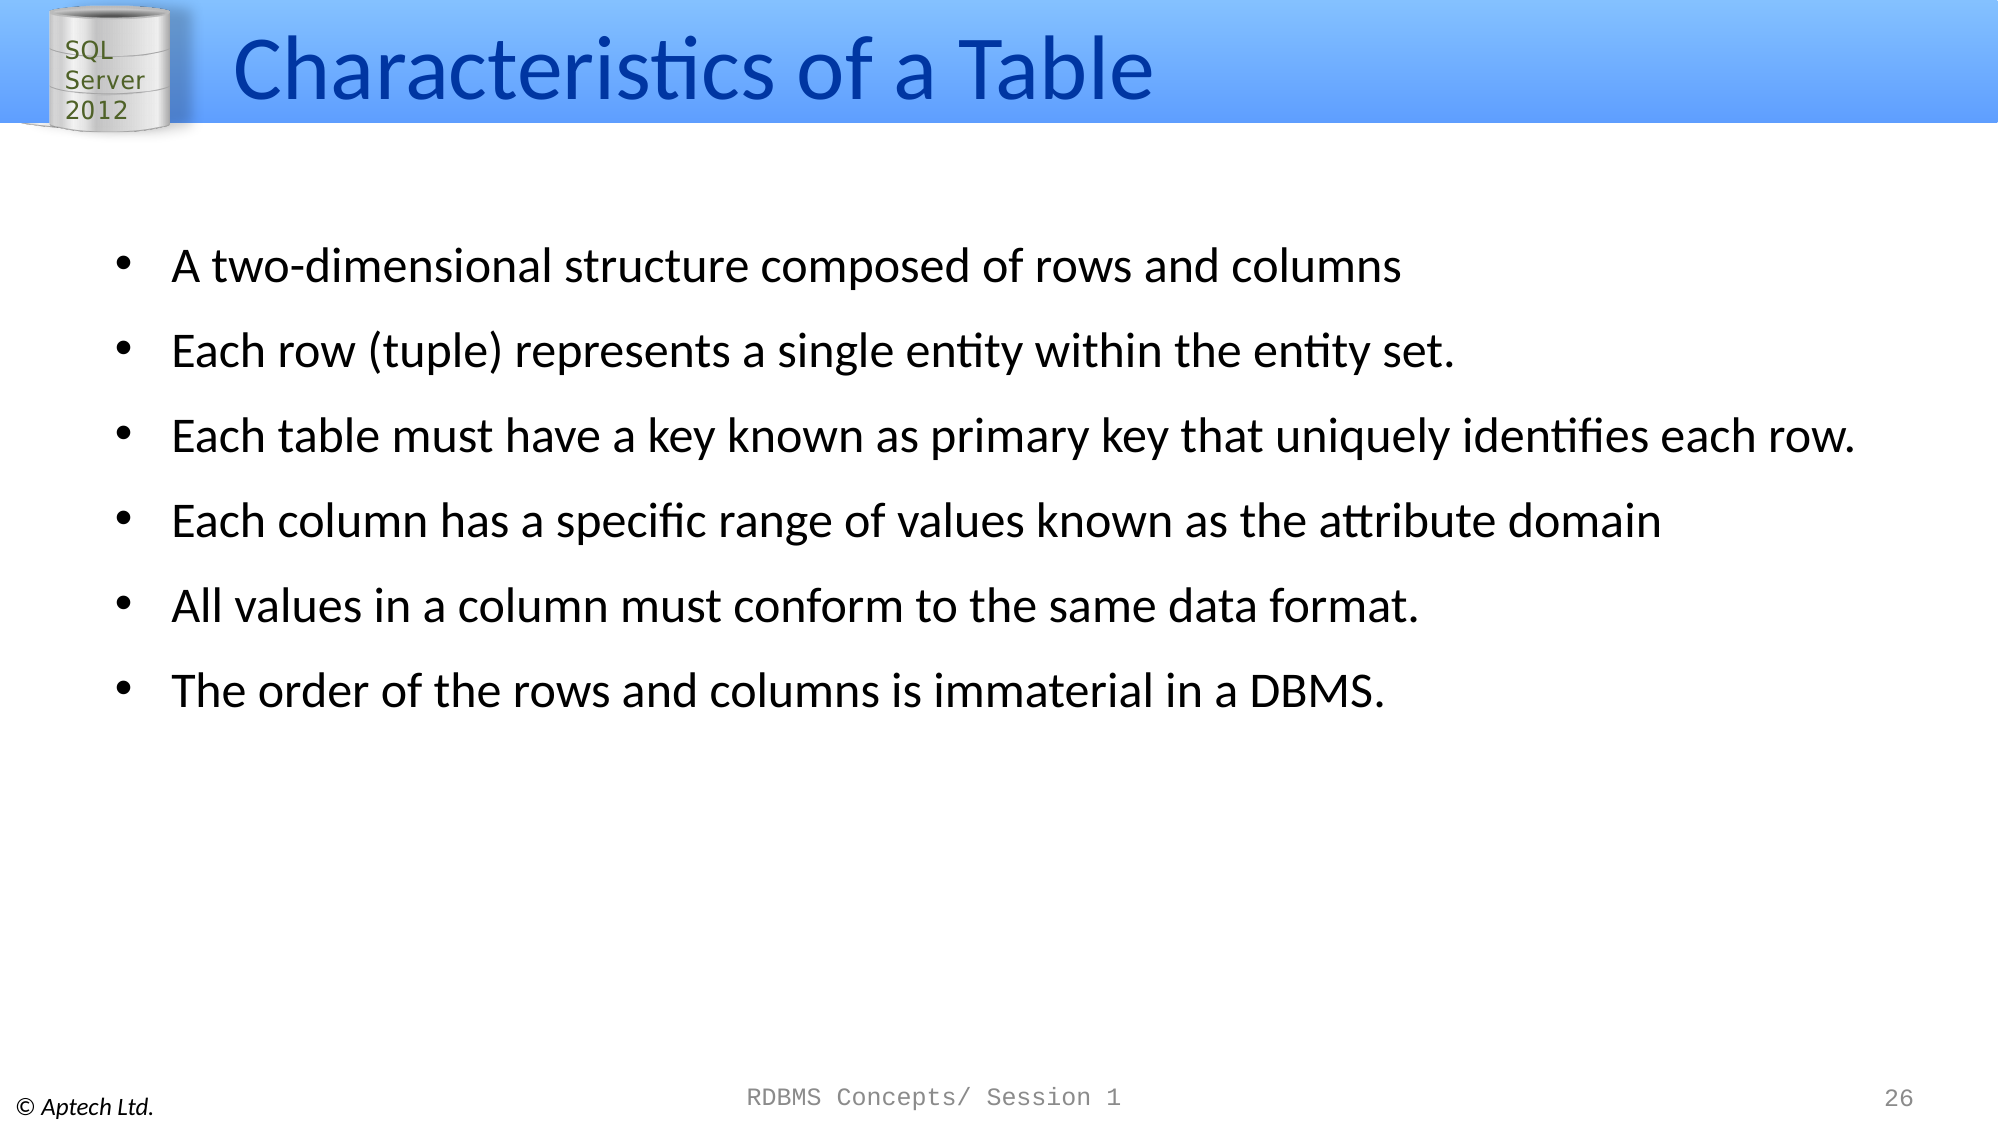

# Characteristics of a Table
A two-dimensional structure composed of rows and columns
Each row (tuple) represents a single entity within the entity set.
Each table must have a key known as primary key that uniquely identifies each row.
Each column has a specific range of values known as the attribute domain
All values in a column must conform to the same data format.
The order of the rows and columns is immaterial in a DBMS.

RDBMS Concepts/ Session 1
26